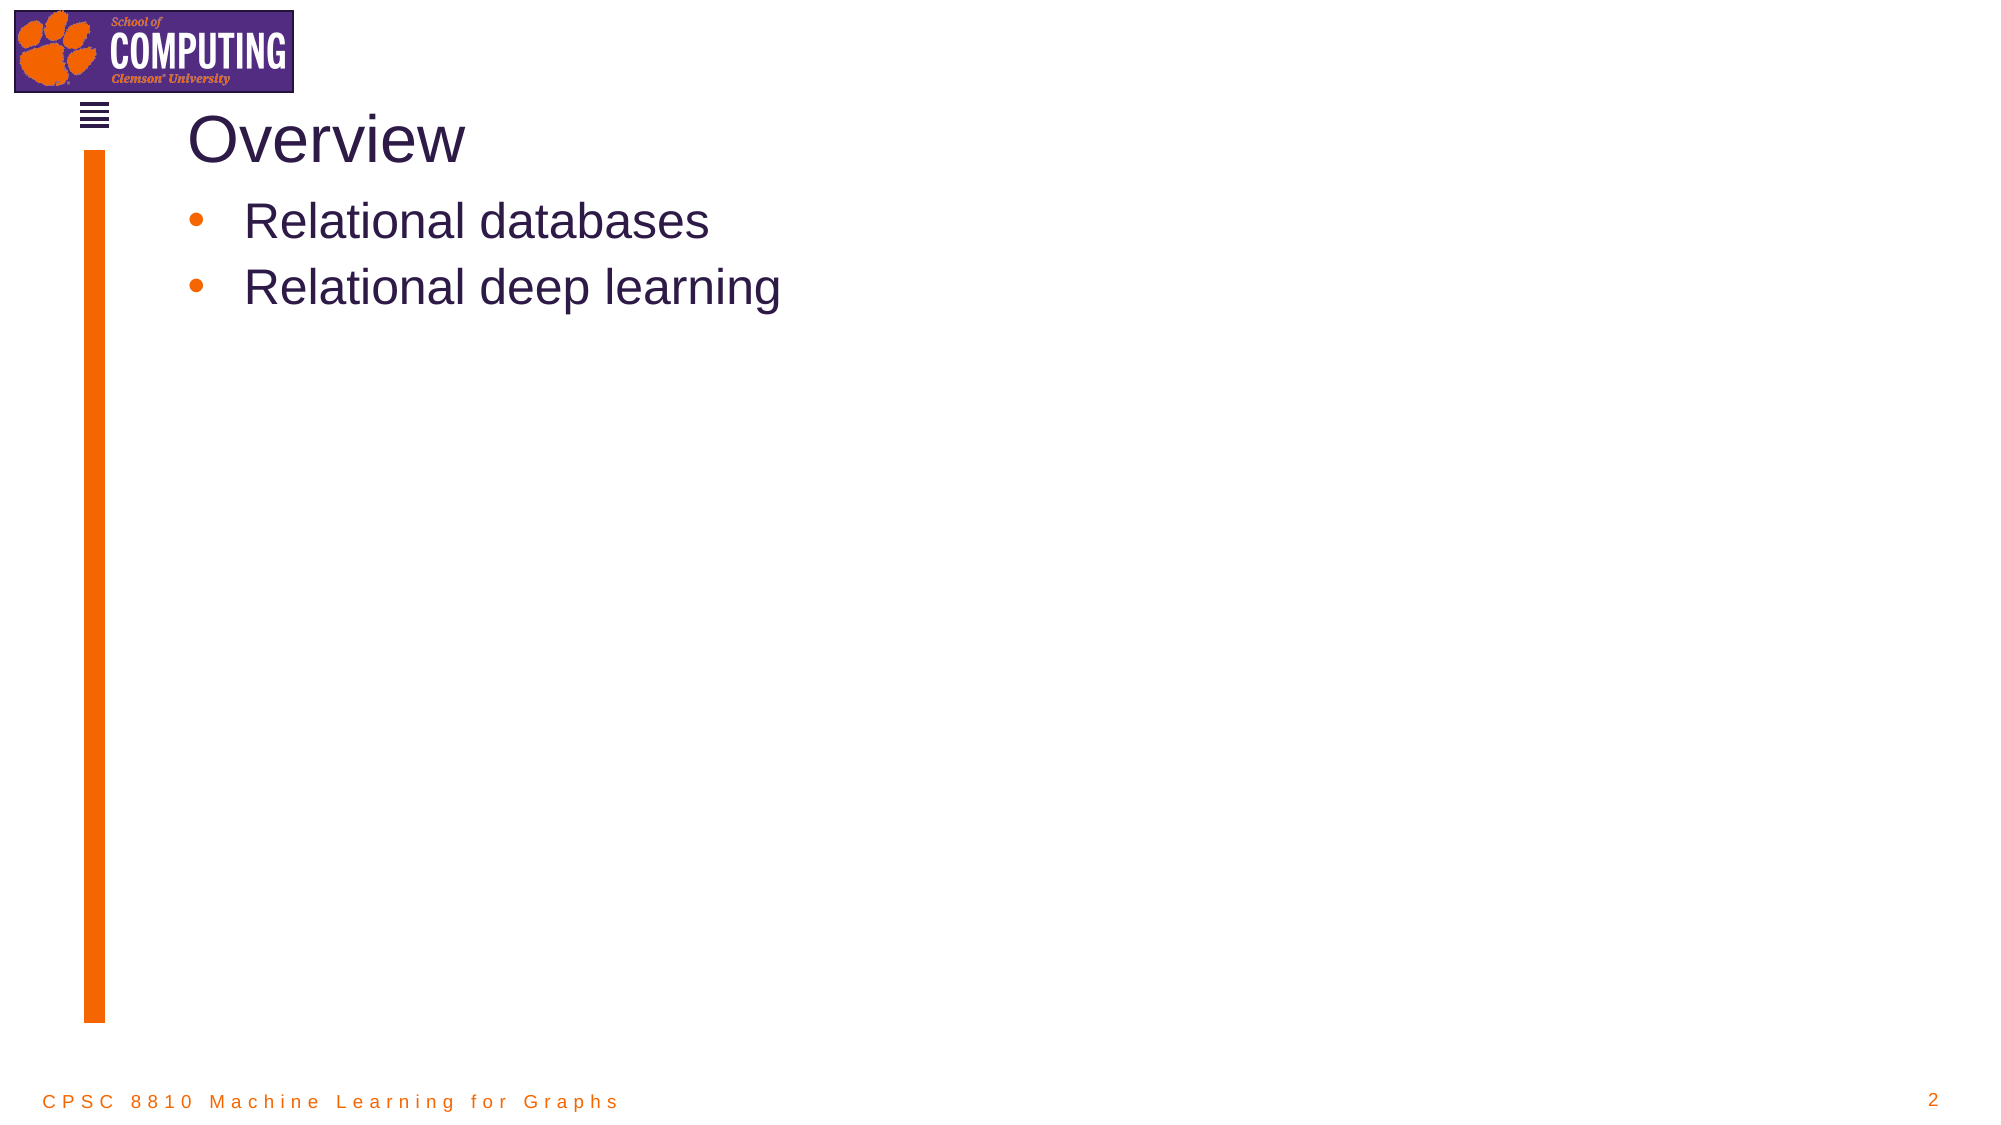

# Overview
Relational databases
Relational deep learning